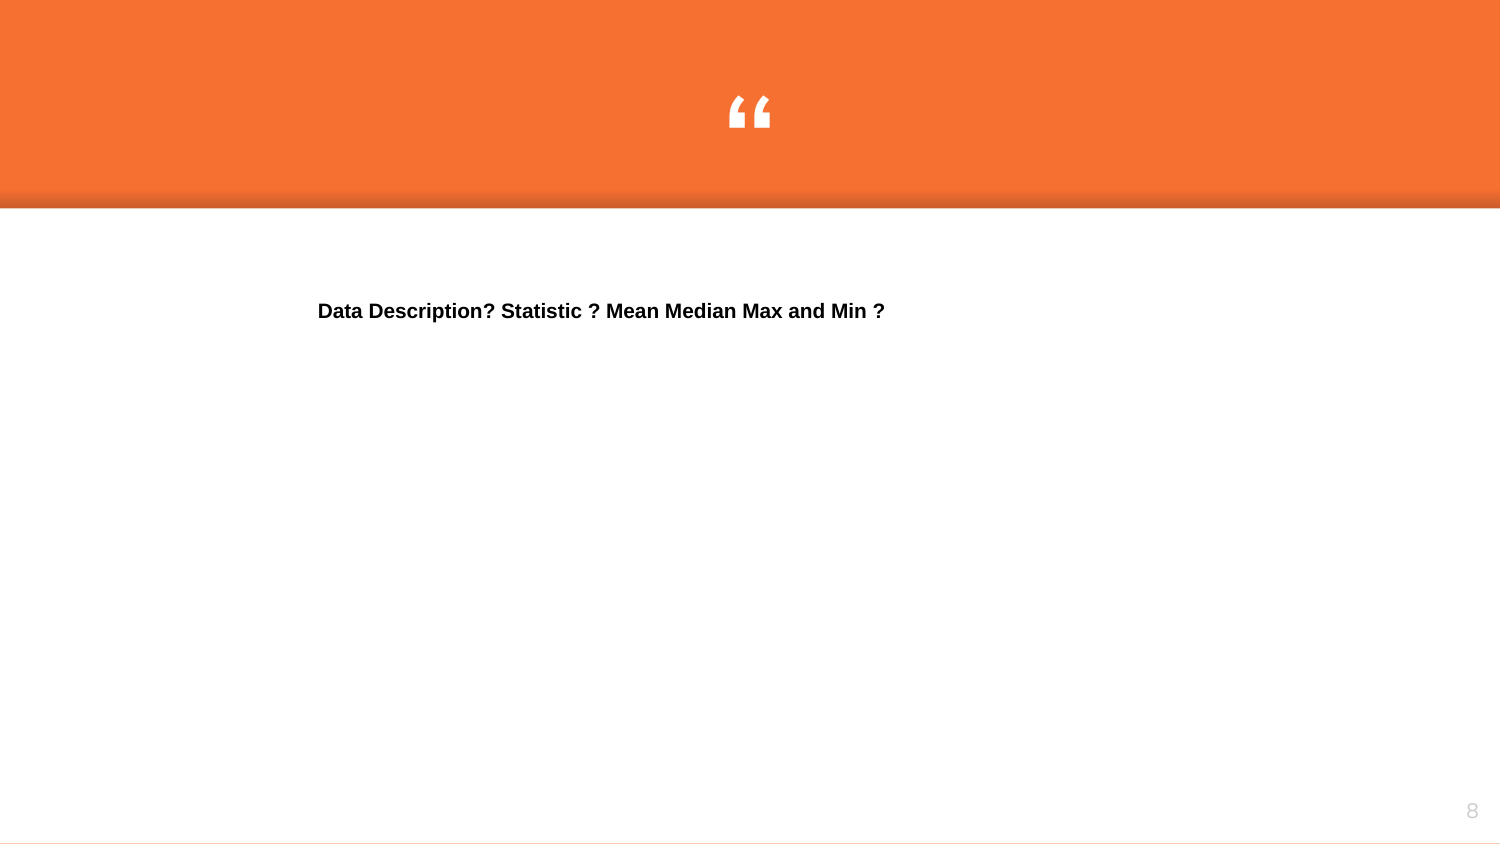

Data Description? Statistic ? Mean Median Max and Min ?

8